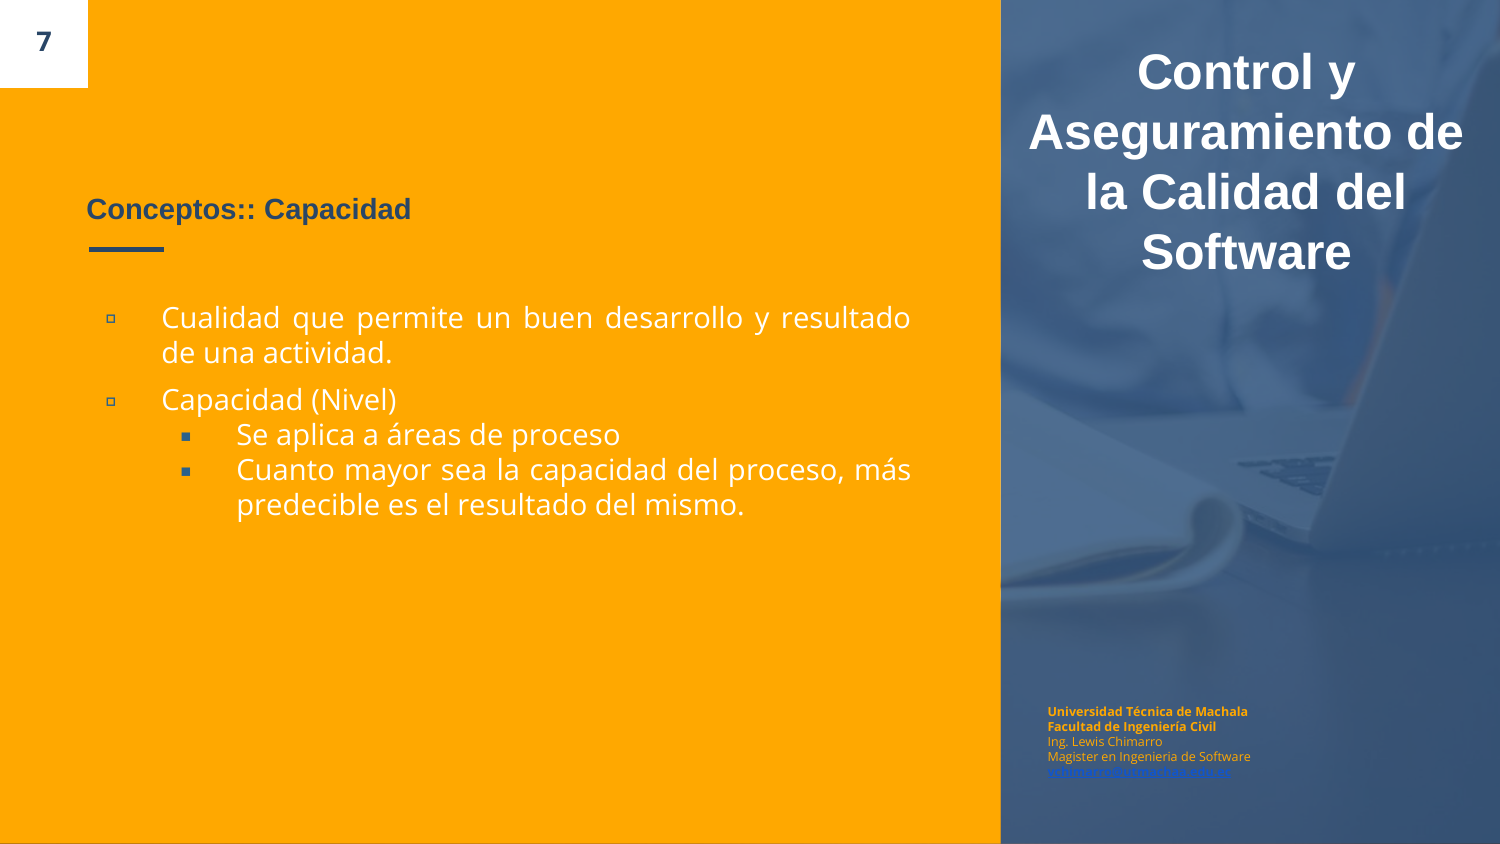

7
Control y Aseguramiento de la Calidad del Software
# Conceptos:: Capacidad
Cualidad que permite un buen desarrollo y resultado de una actividad.
Capacidad (Nivel)
Se aplica a áreas de proceso
Cuanto mayor sea la capacidad del proceso, más predecible es el resultado del mismo.

Universidad Técnica de Machala
Facultad de Ingeniería Civil
Ing. Lewis Chimarro
Magister en Ingenieria de Software
vchimarro@utmachaa.edu.ec